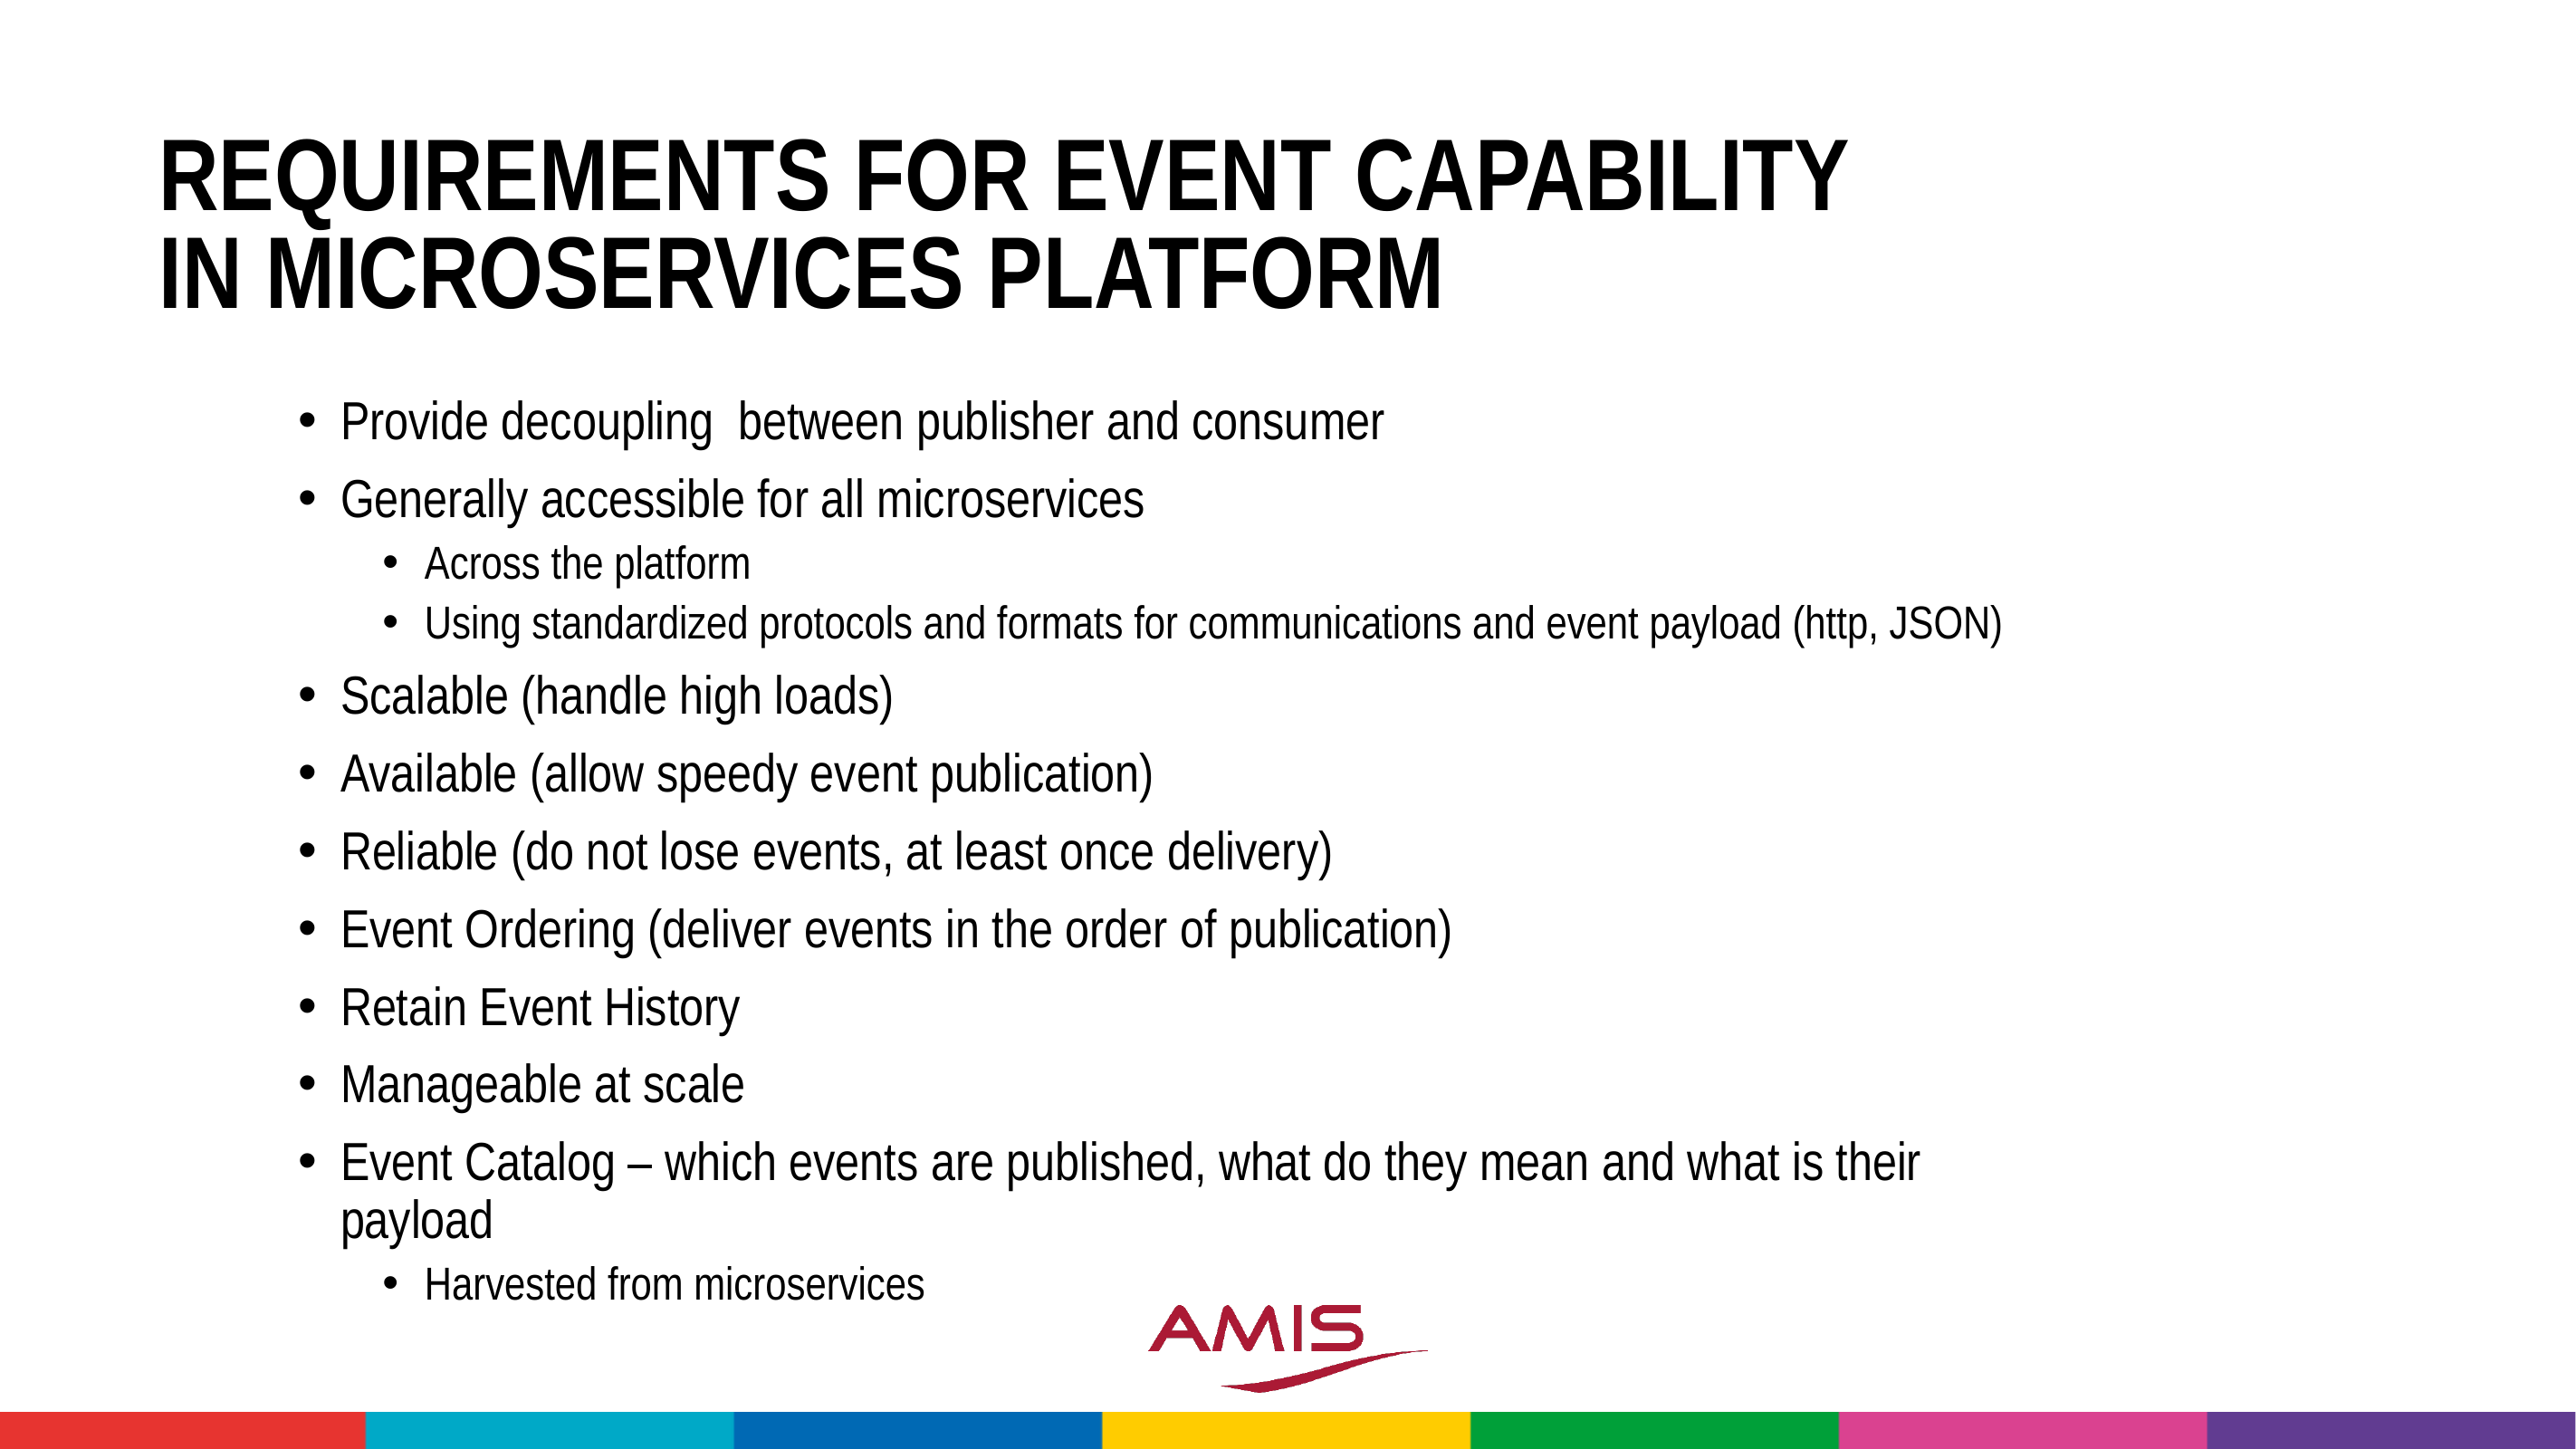

# Requirements for Event capability in microservices platform
Provide decoupling  between publisher and consumer
Generally accessible for all microservices
Across the platform
Using standardized protocols and formats for communications and event payload (http, JSON)
Scalable (handle high loads)
Available (allow speedy event publication)
Reliable (do not lose events, at least once delivery)
Event Ordering (deliver events in the order of publication)
Retain Event History
Manageable at scale
Event Catalog – which events are published, what do they mean and what is their payload
Harvested from microservices